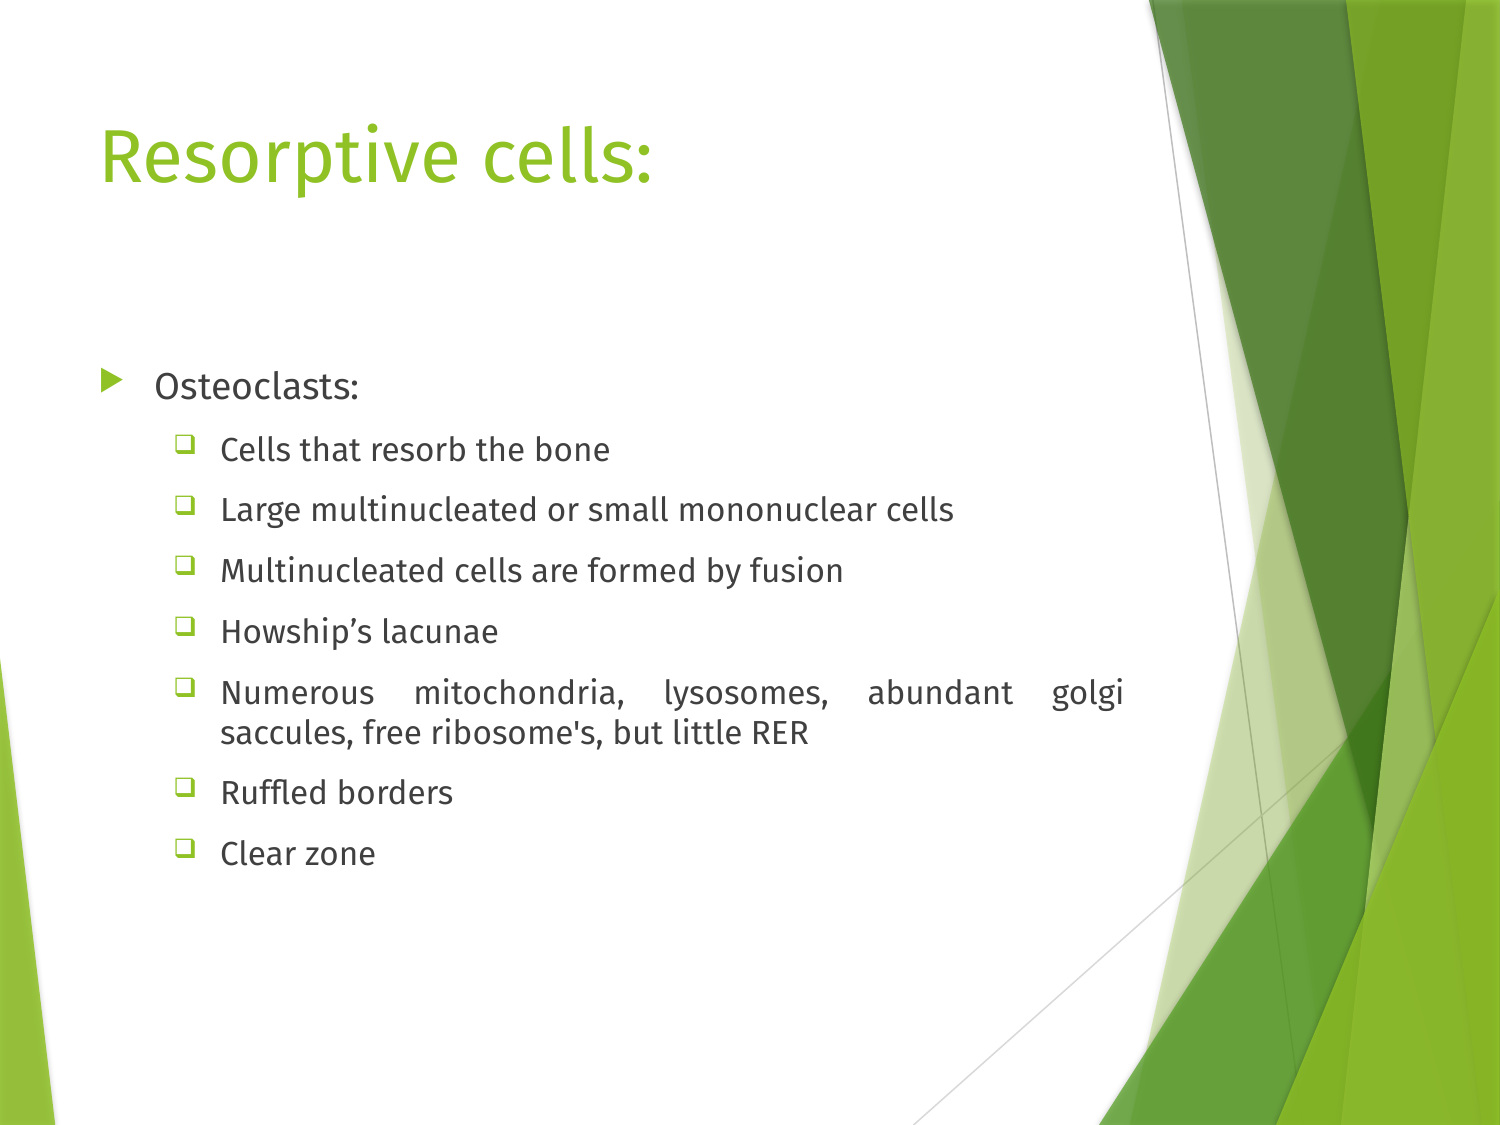

# Resorptive cells:
Osteoclasts:
Cells that resorb the bone
Large multinucleated or small mononuclear cells
Multinucleated cells are formed by fusion
Howship’s lacunae
Numerous mitochondria, lysosomes, abundant golgi saccules, free ribosome's, but little RER
Ruffled borders
Clear zone